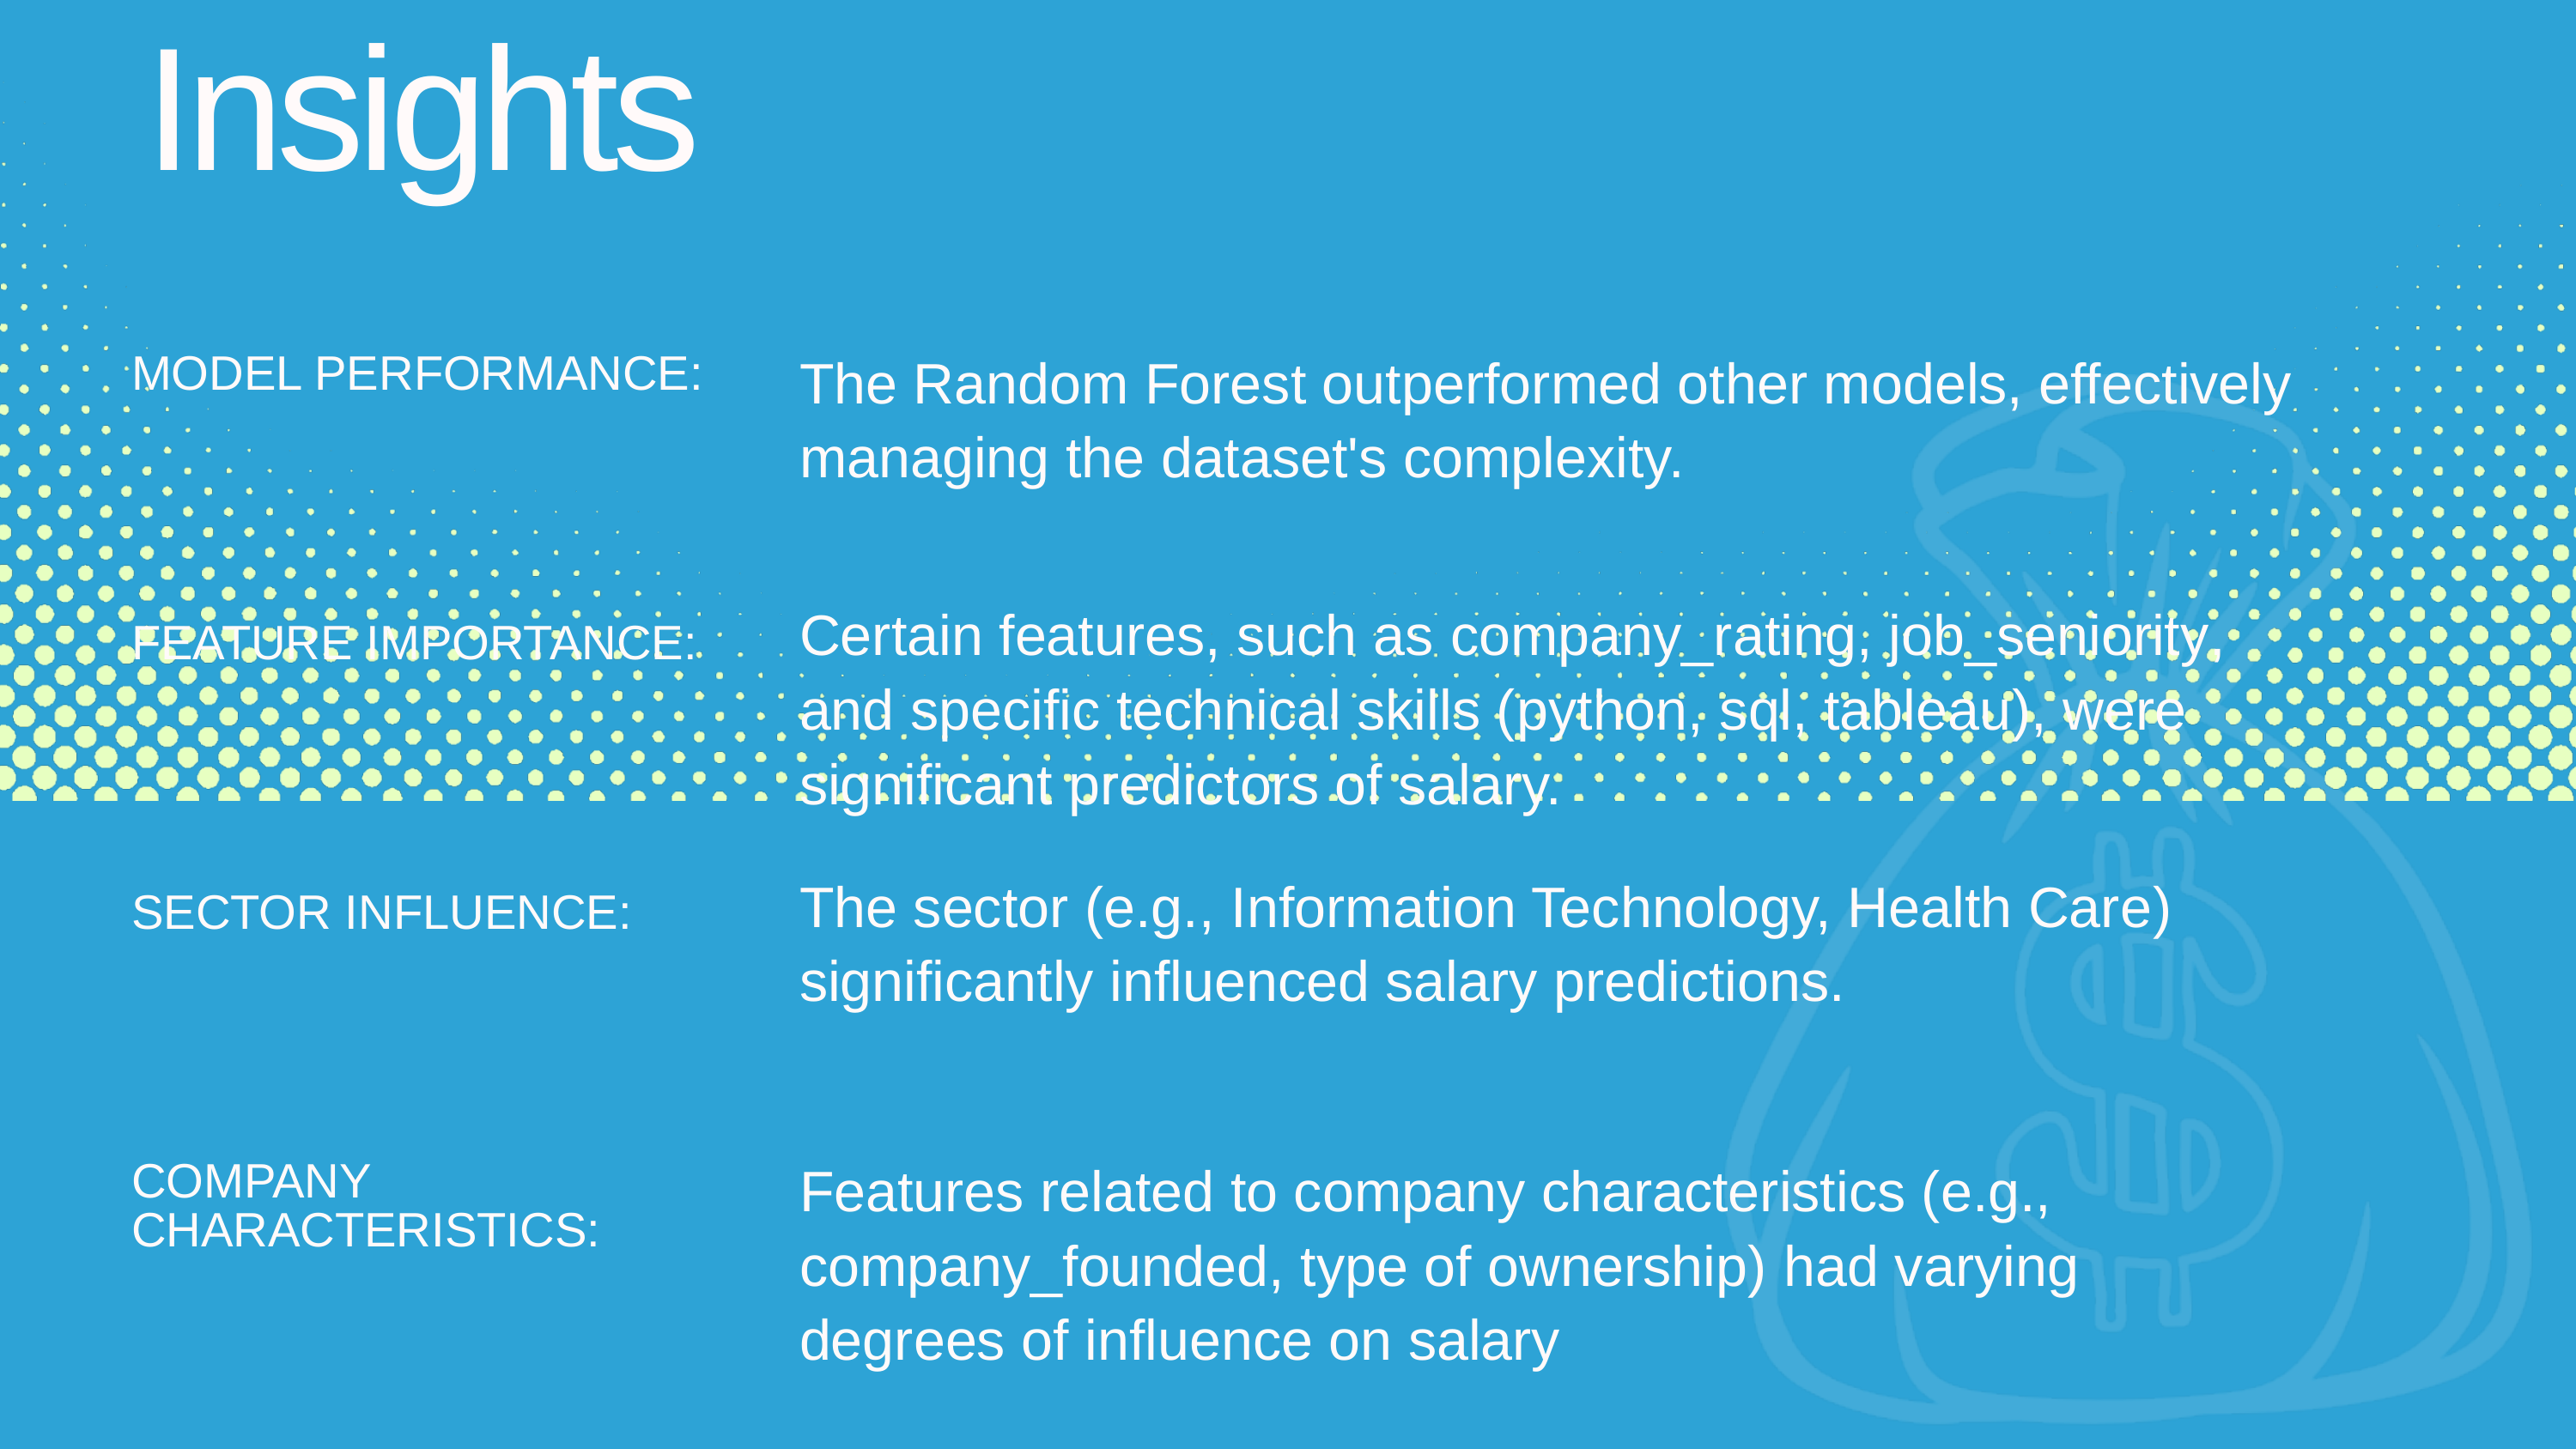

Insights
The Random Forest outperformed other models, effectively managing the dataset's complexity.
MODEL PERFORMANCE:

Certain features, such as company_rating, job_seniority, and specific technical skills (python, sql, tableau), were significant predictors of salary.
FEATURE IMPORTANCE:
The sector (e.g., Information Technology, Health Care) significantly influenced salary predictions.
SECTOR INFLUENCE:
Features related to company characteristics (e.g., company_founded, type of ownership) had varying degrees of influence on salary
COMPANY CHARACTERISTICS: